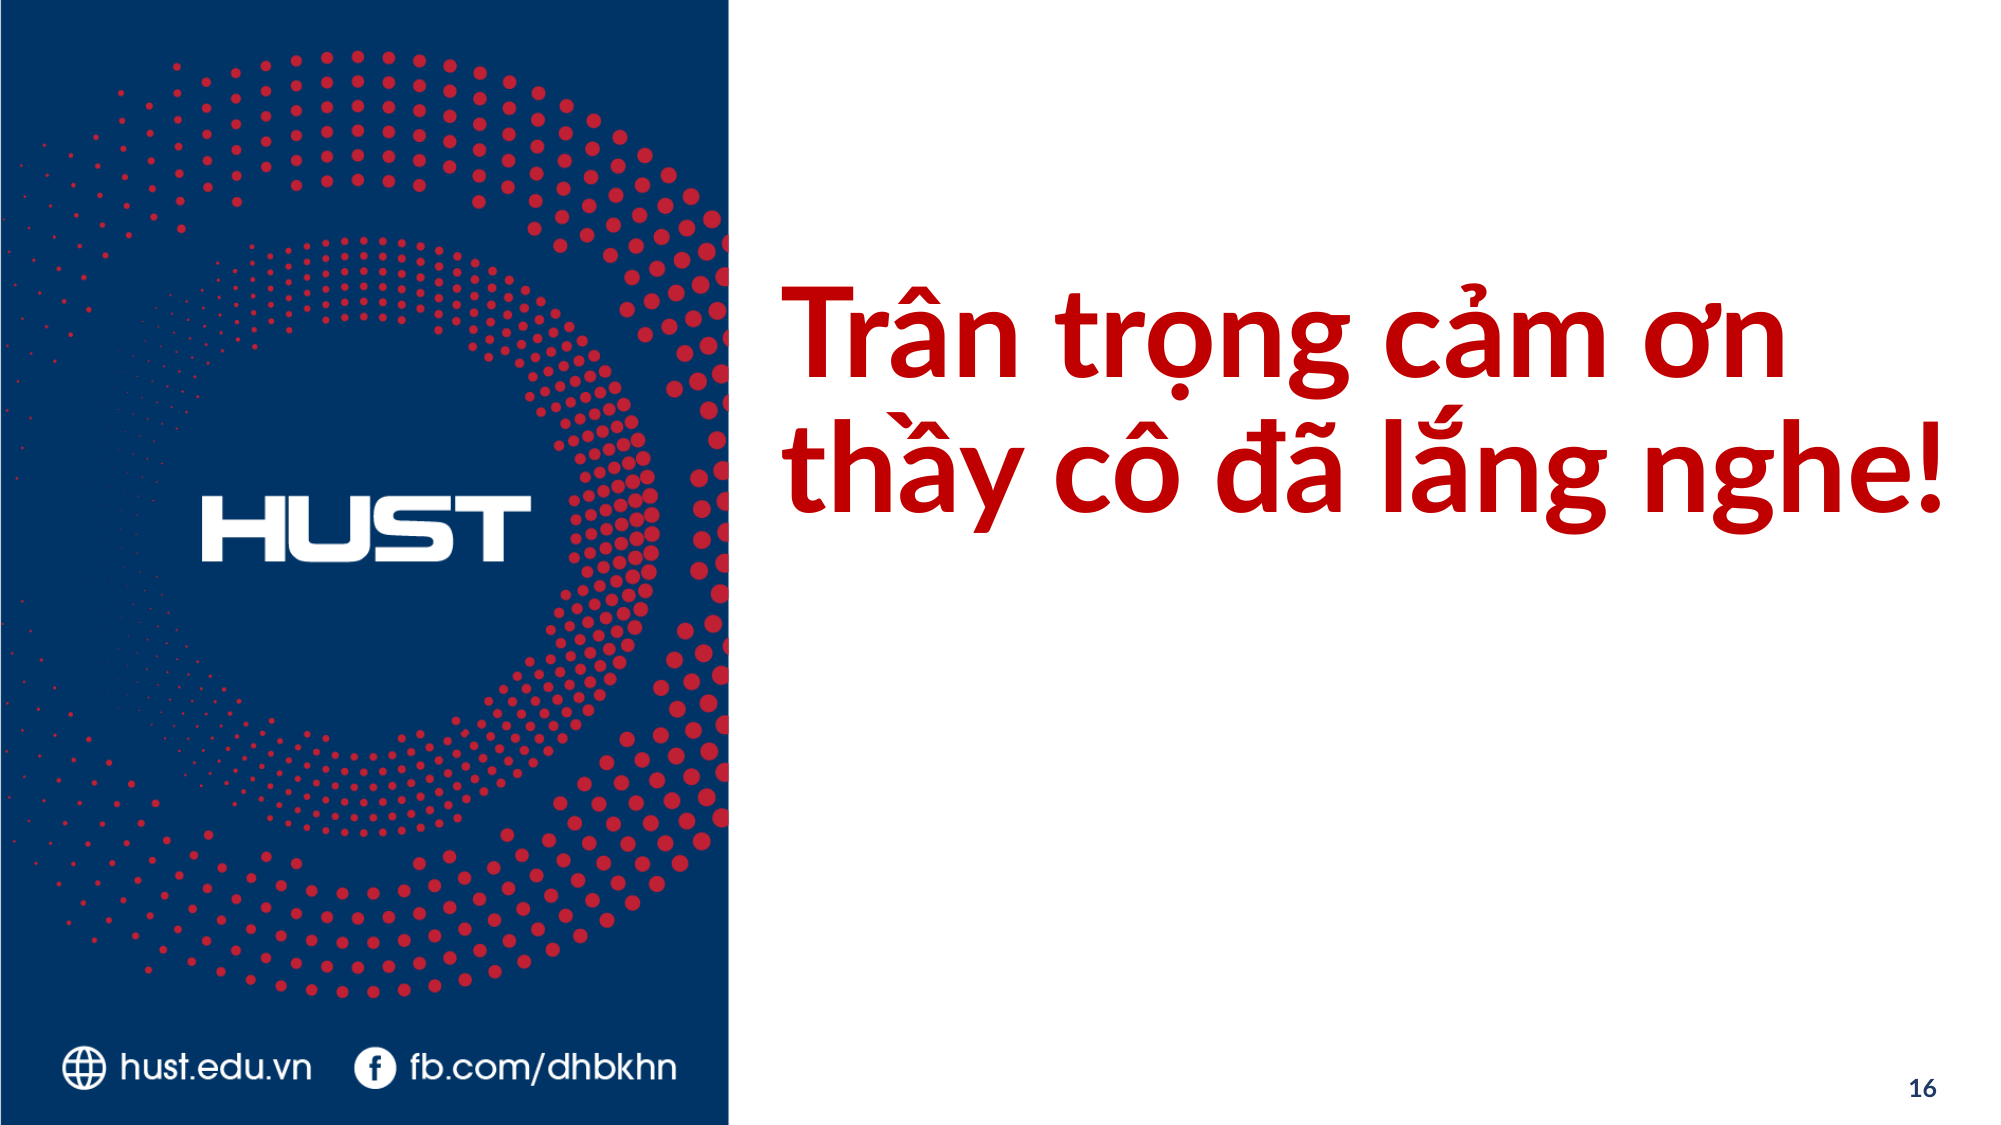

Trân trọng cảm ơn thầy cô đã lắng nghe!
16